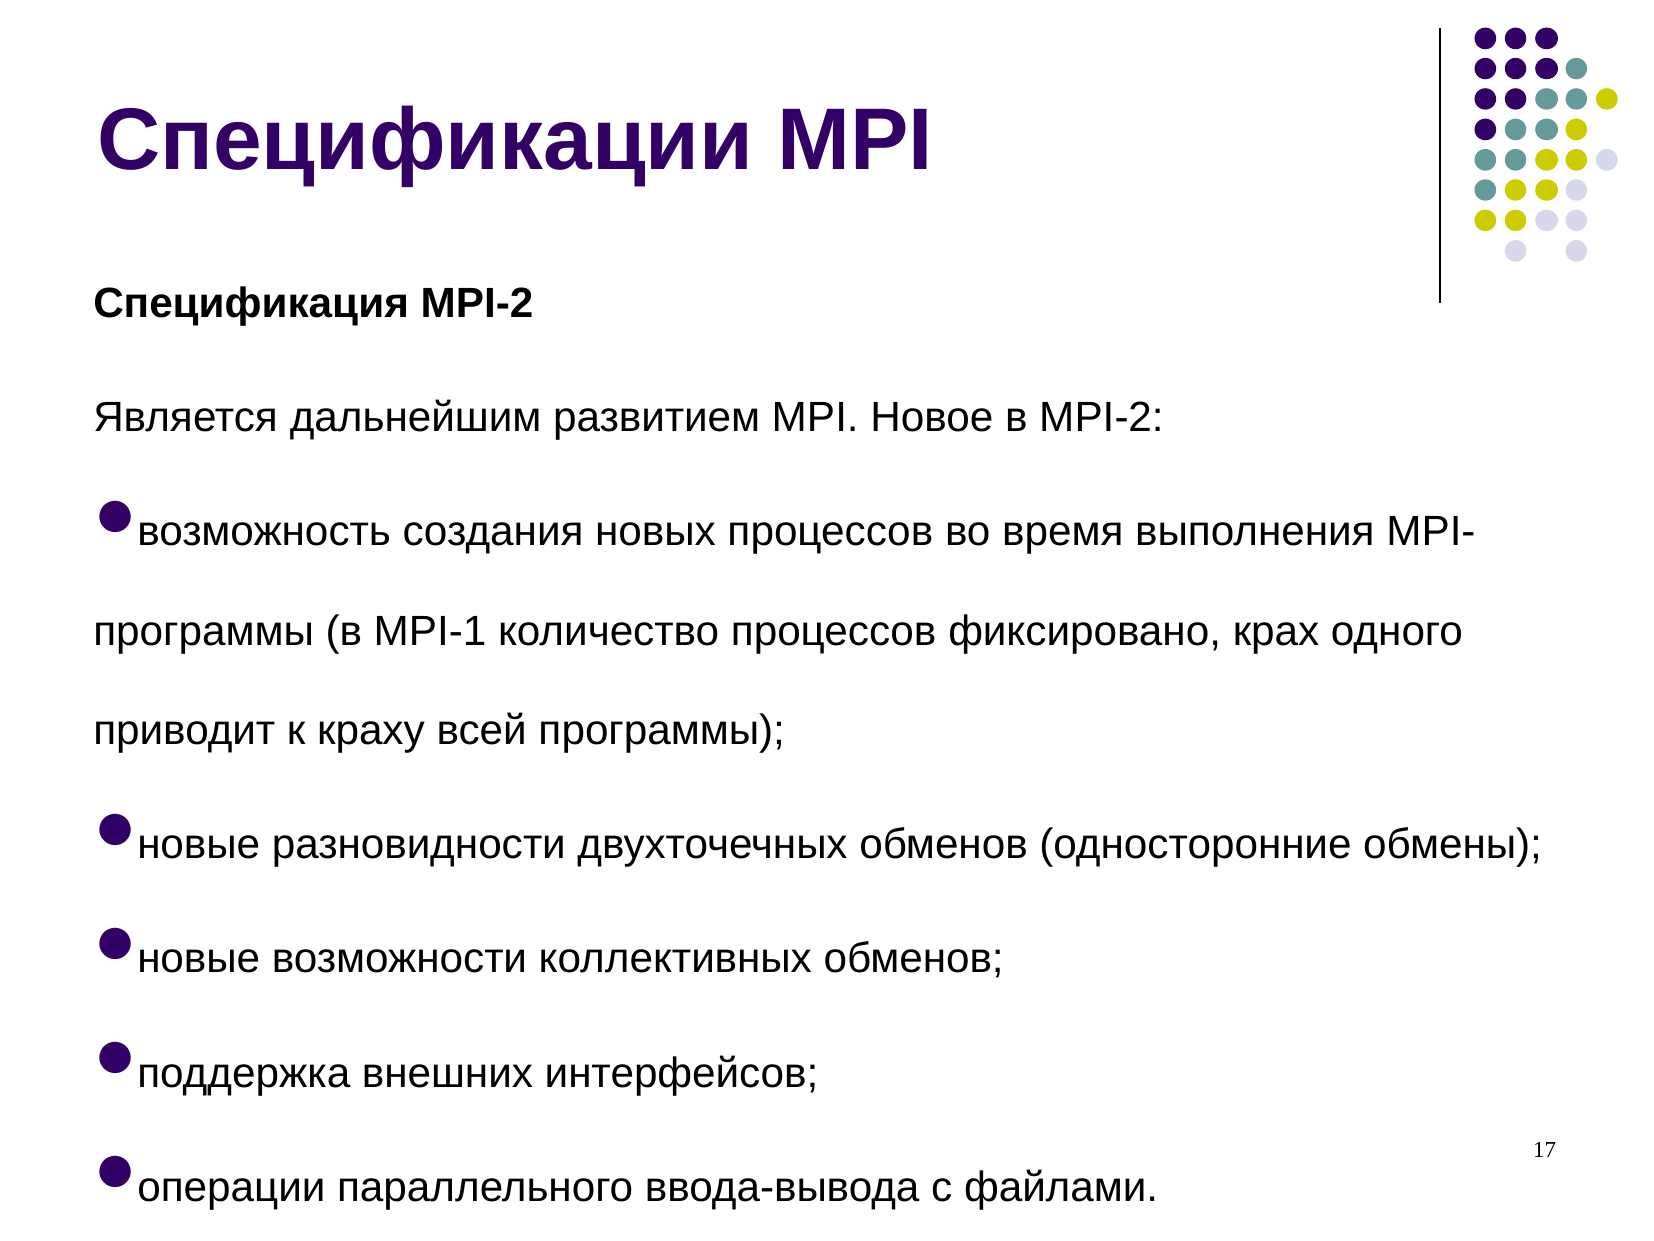

# Спецификации MPI
Спецификация MPI-2
Является дальнейшим развитием MPI. Новое в MPI-2:
возможность создания новых процессов во время выполнения MPI- программы (в MPI-1 количество процессов фиксировано, крах одного приводит к краху всей программы);
новые разновидности двухточечных обменов (односторонние обмены);
новые возможности коллективных обменов;
поддержка внешних интерфейсов;
операции параллельного ввода-вывода с файлами.
17